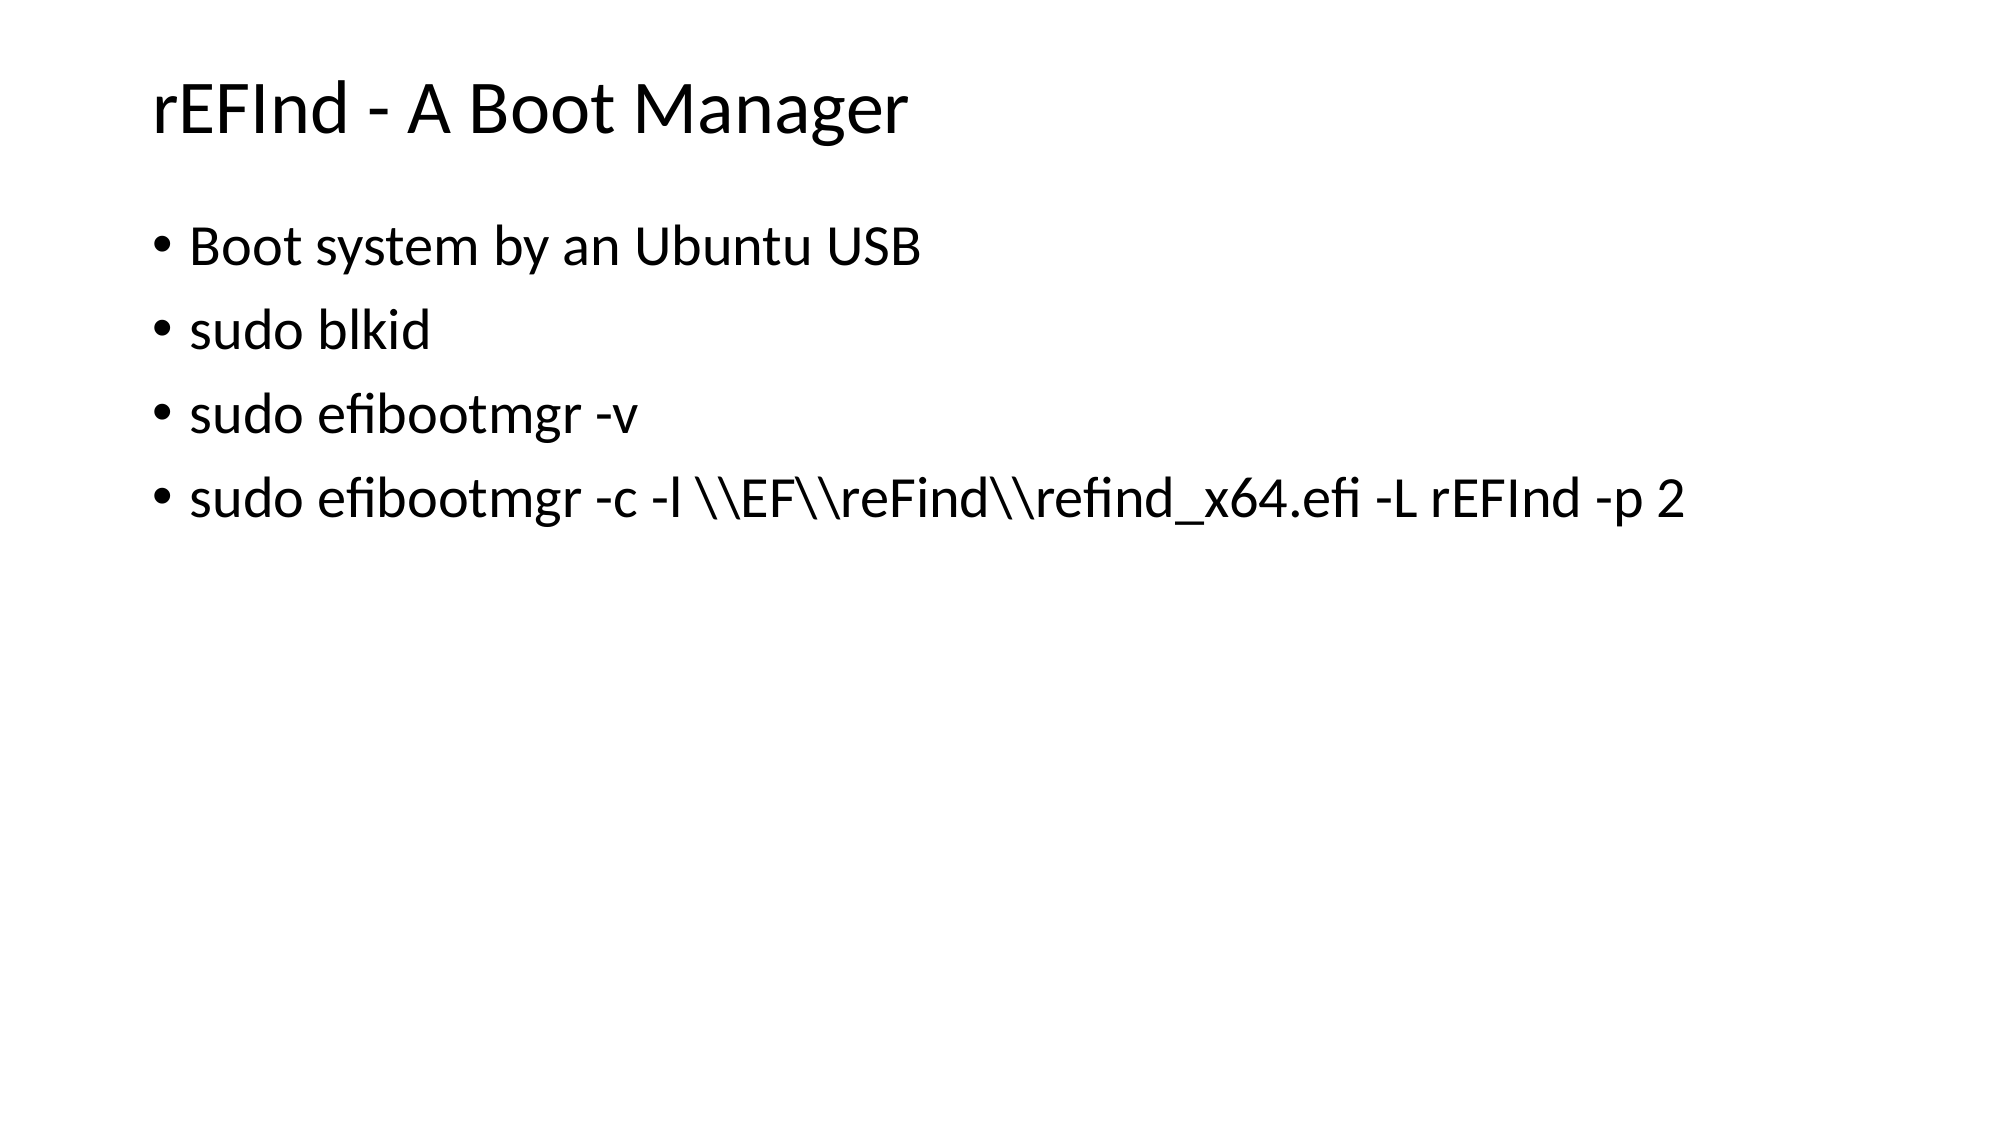

# rEFInd - A Boot Manager
Boot system by an Ubuntu USB
sudo blkid
sudo efibootmgr -v
sudo efibootmgr -c -l \\EF\\reFind\\refind_x64.efi -L rEFInd -p 2